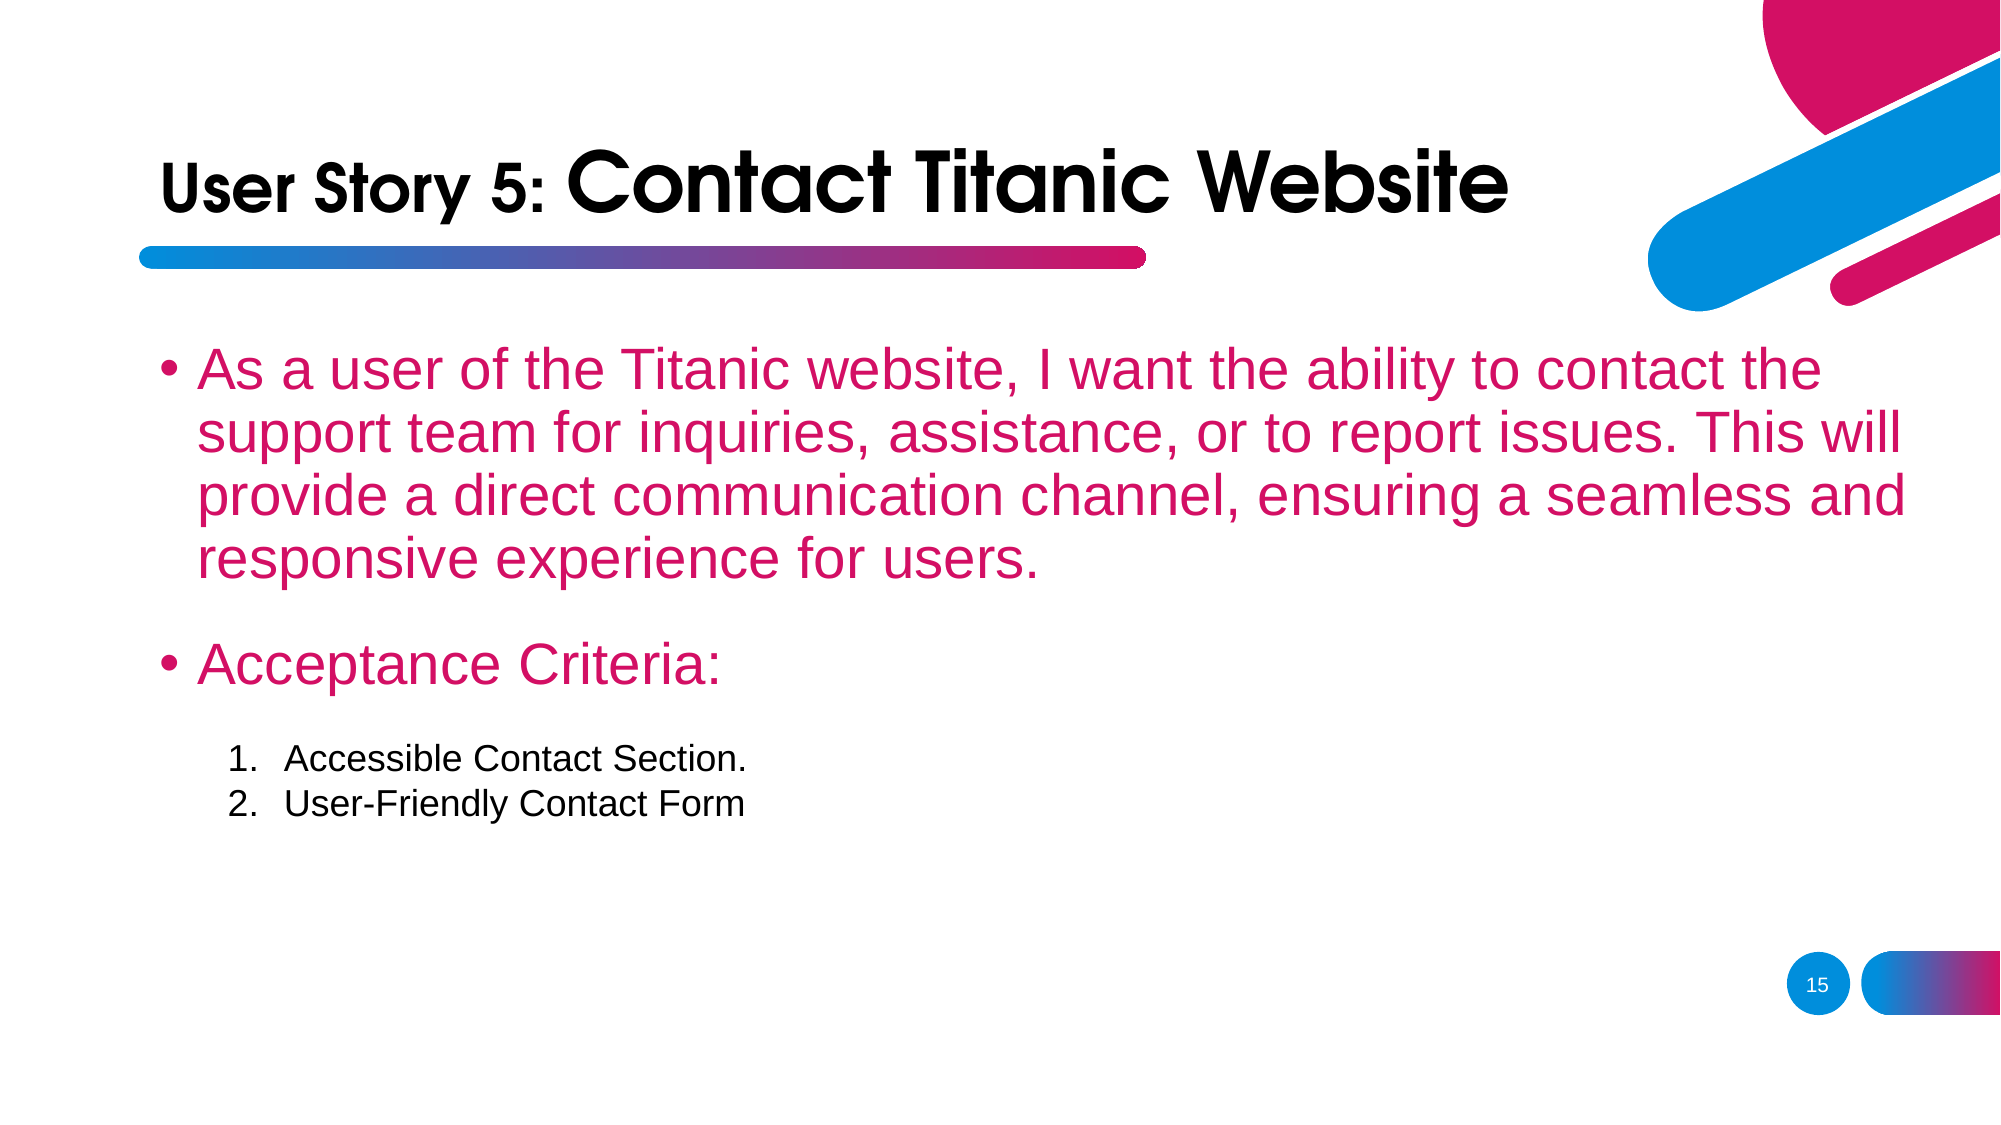

# User Story 5: Contact Titanic Website
As a user of the Titanic website, I want the ability to contact the support team for inquiries, assistance, or to report issues. This will provide a direct communication channel, ensuring a seamless and responsive experience for users.
Acceptance Criteria:
Accessible Contact Section.
User-Friendly Contact Form
15